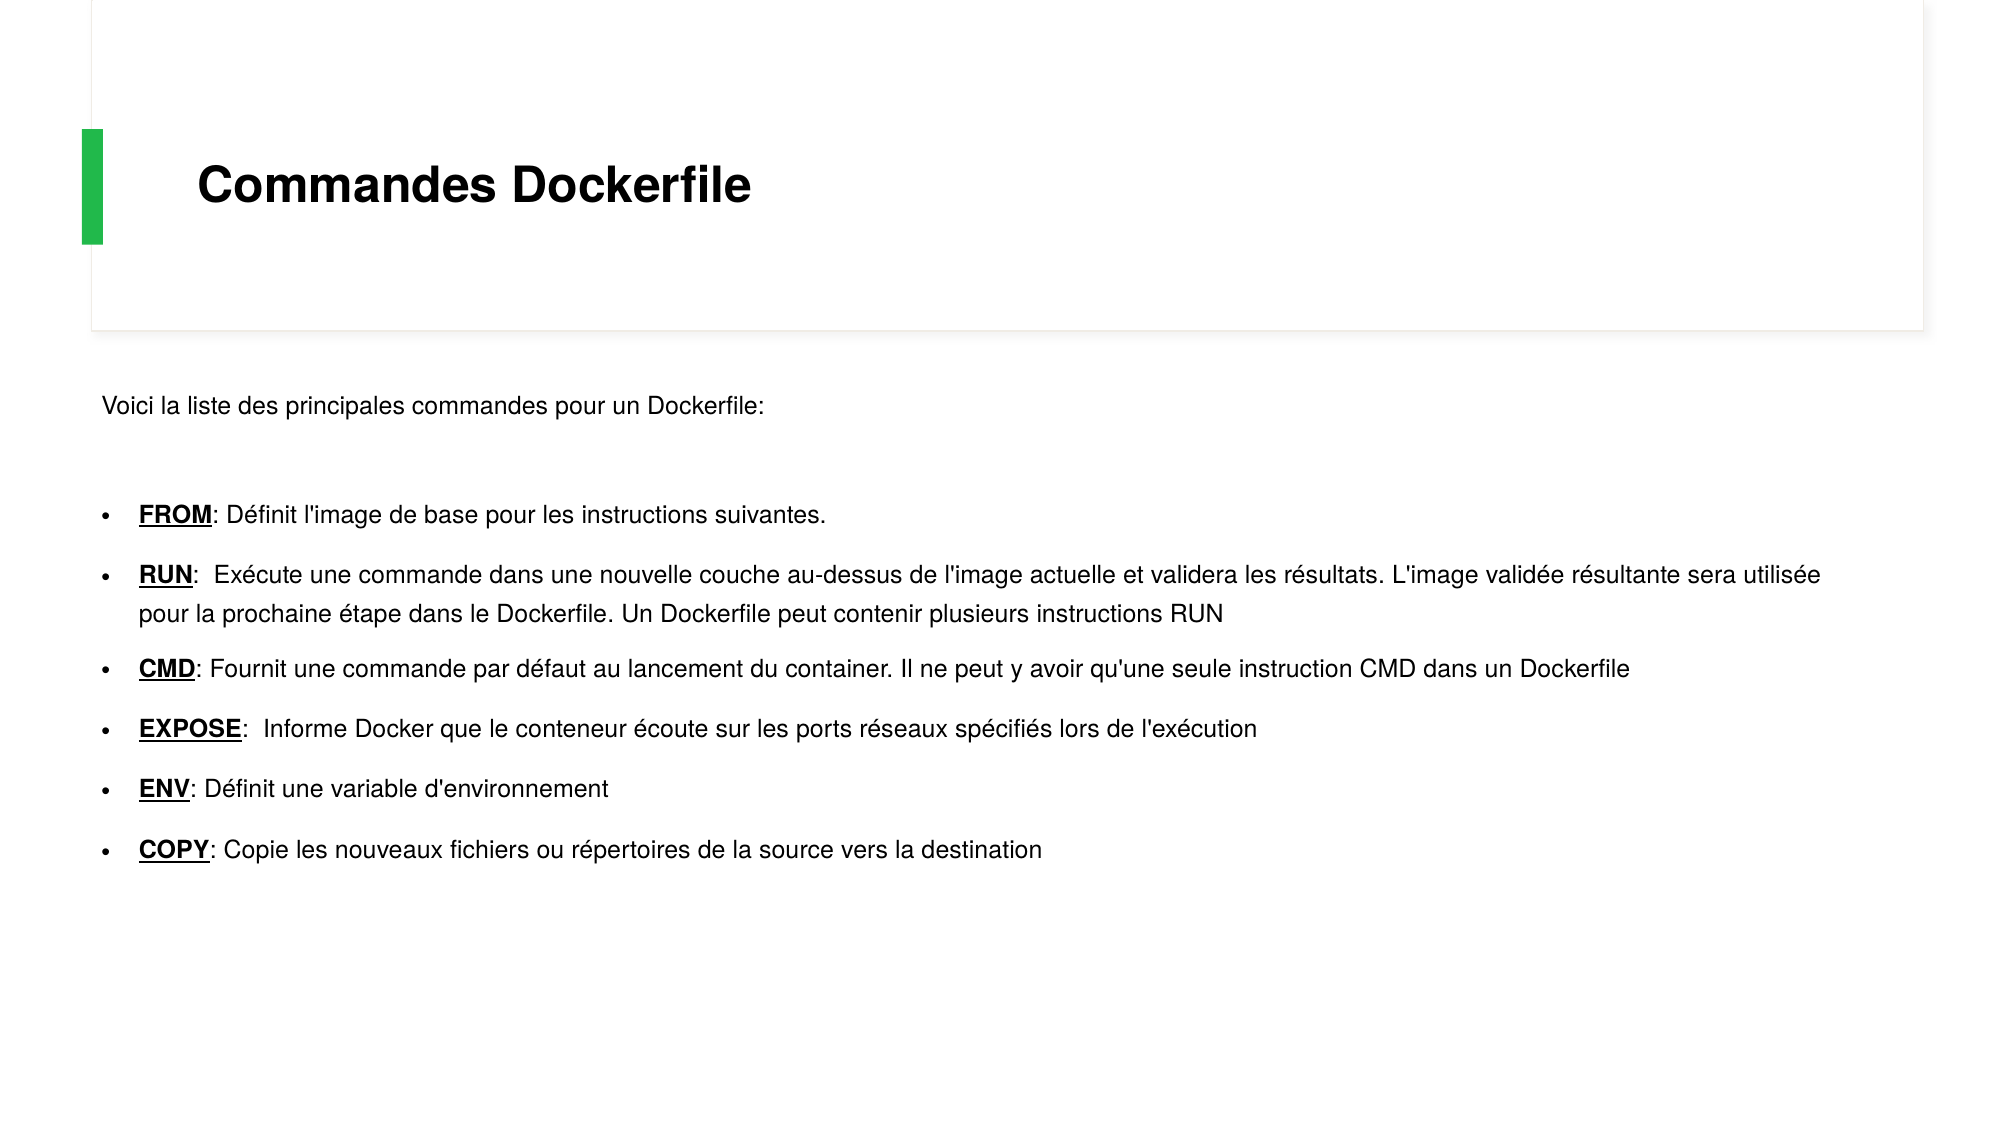

# Commandes Dockerfile
Voici la liste des principales commandes pour un Dockerfile:

FROM: Définit l'image de base pour les instructions suivantes.
RUN:  Exécute une commande dans une nouvelle couche au-dessus de l'image actuelle et validera les résultats. L'image validée résultante sera utilisée pour la prochaine étape dans le Dockerfile. Un Dockerfile peut contenir plusieurs instructions RUN
CMD: Fournit une commande par défaut au lancement du container. Il ne peut y avoir qu'une seule instruction CMD dans un Dockerfile
EXPOSE:  Informe Docker que le conteneur écoute sur les ports réseaux spécifiés lors de l'exécution
ENV: Définit une variable d'environnement
COPY: Copie les nouveaux fichiers ou répertoires de la source vers la destination